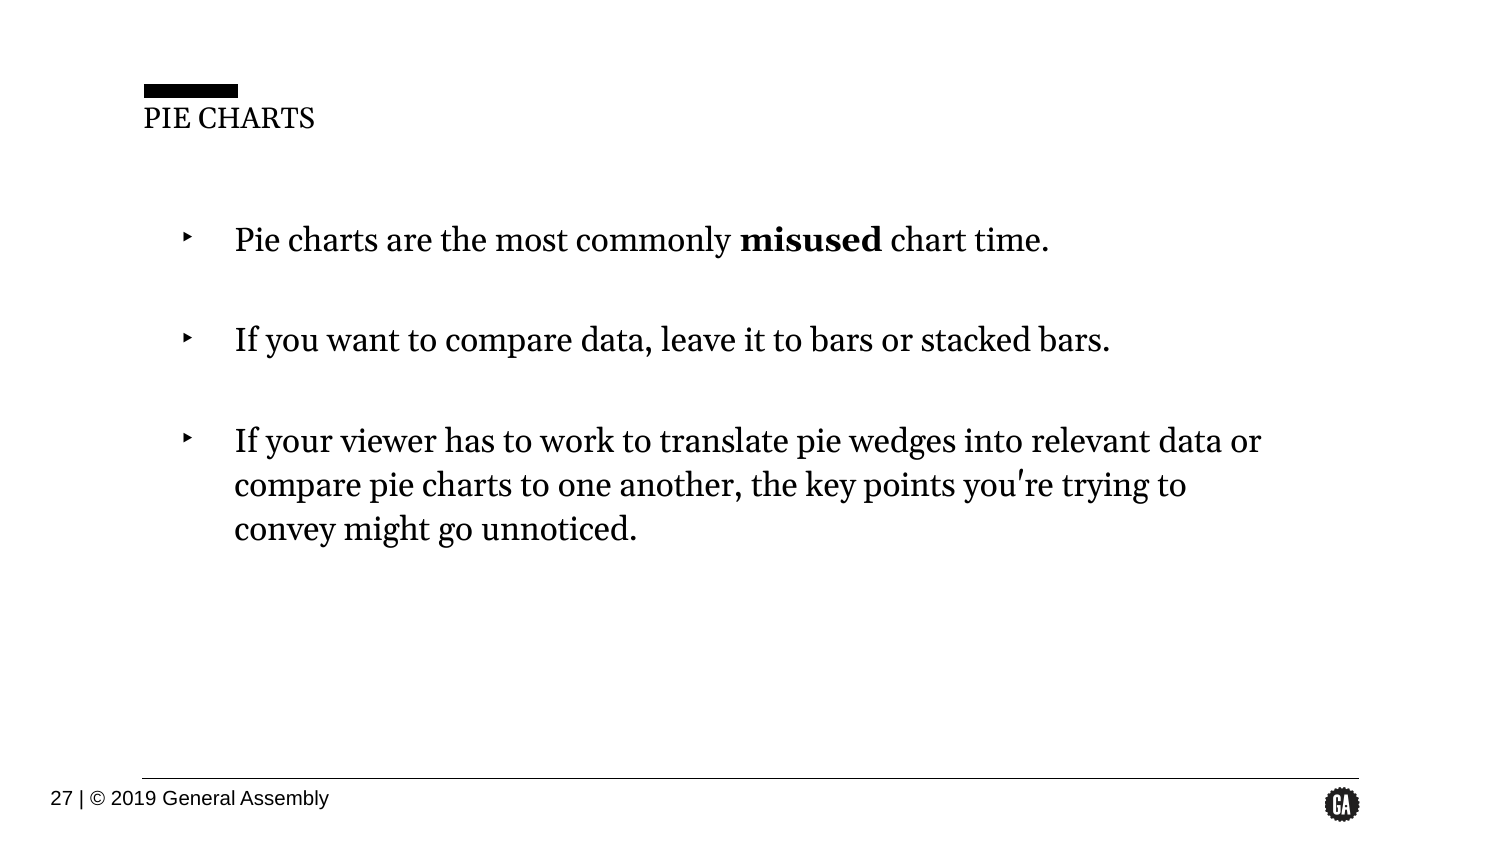

PIE CHARTS

Pie charts are the most commonly misused chart time.

If you want to compare data, leave it to bars or stacked bars.

If your viewer has to work to translate pie wedges into relevant data or compare pie charts to one another, the key points you're trying to convey might go unnoticed.